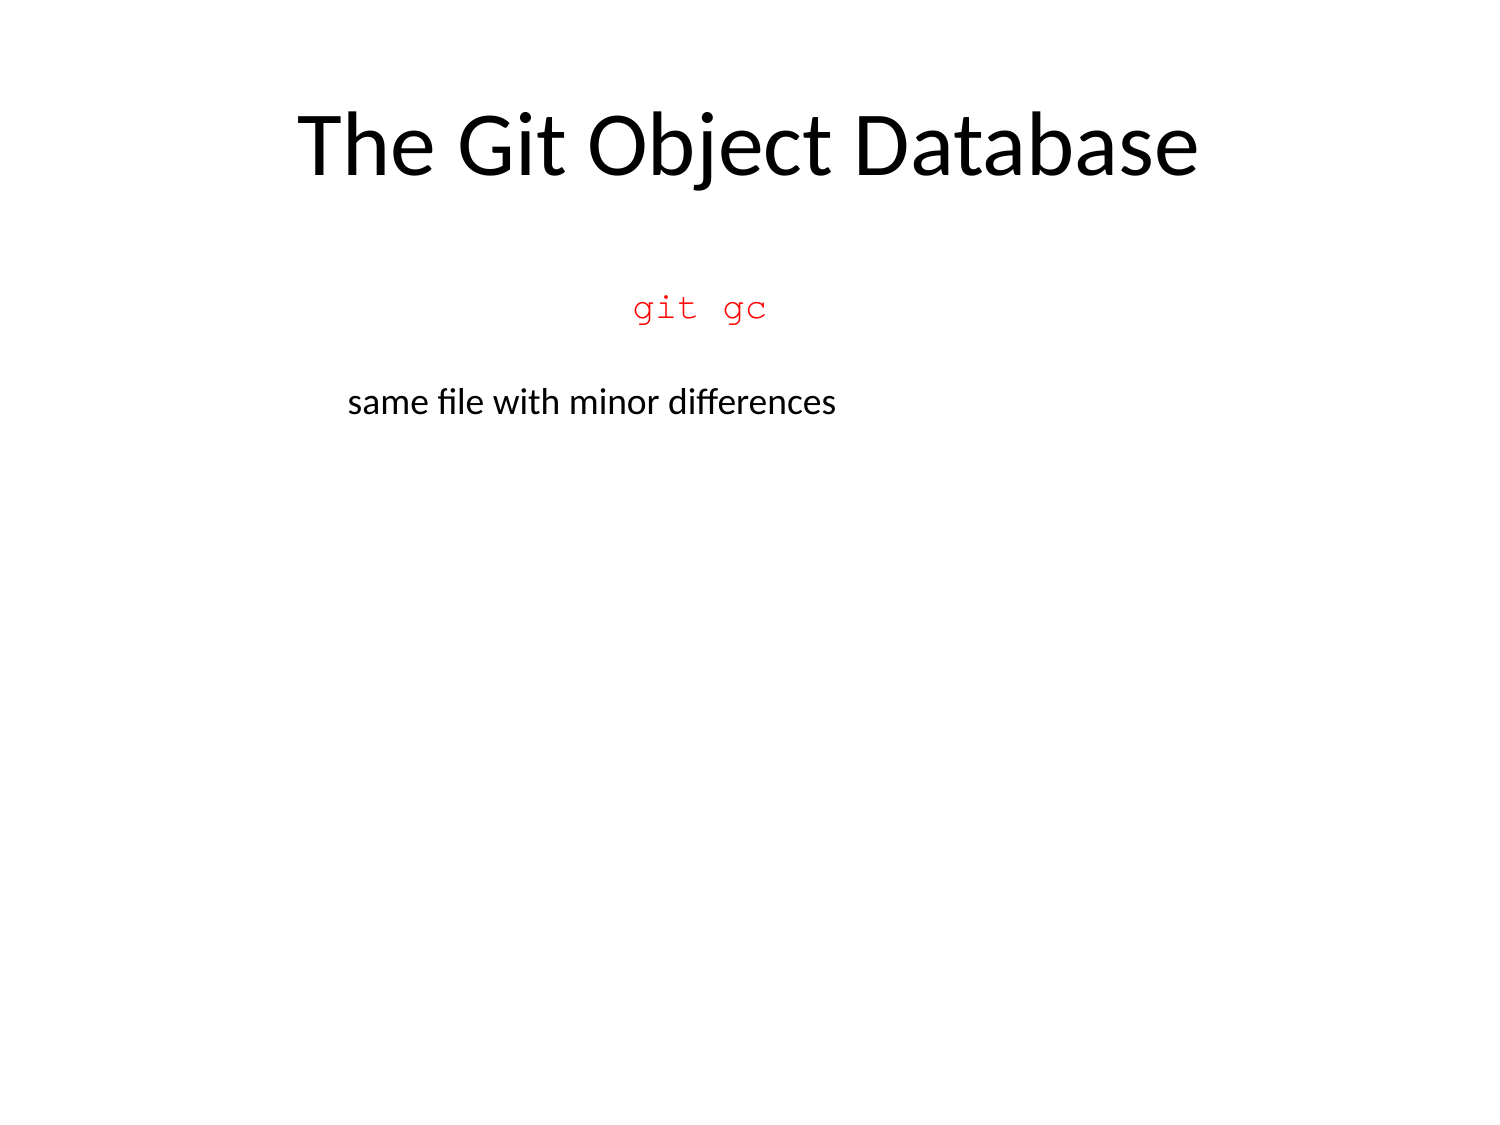

# The Git Object Database
git gc
same file with minor differences